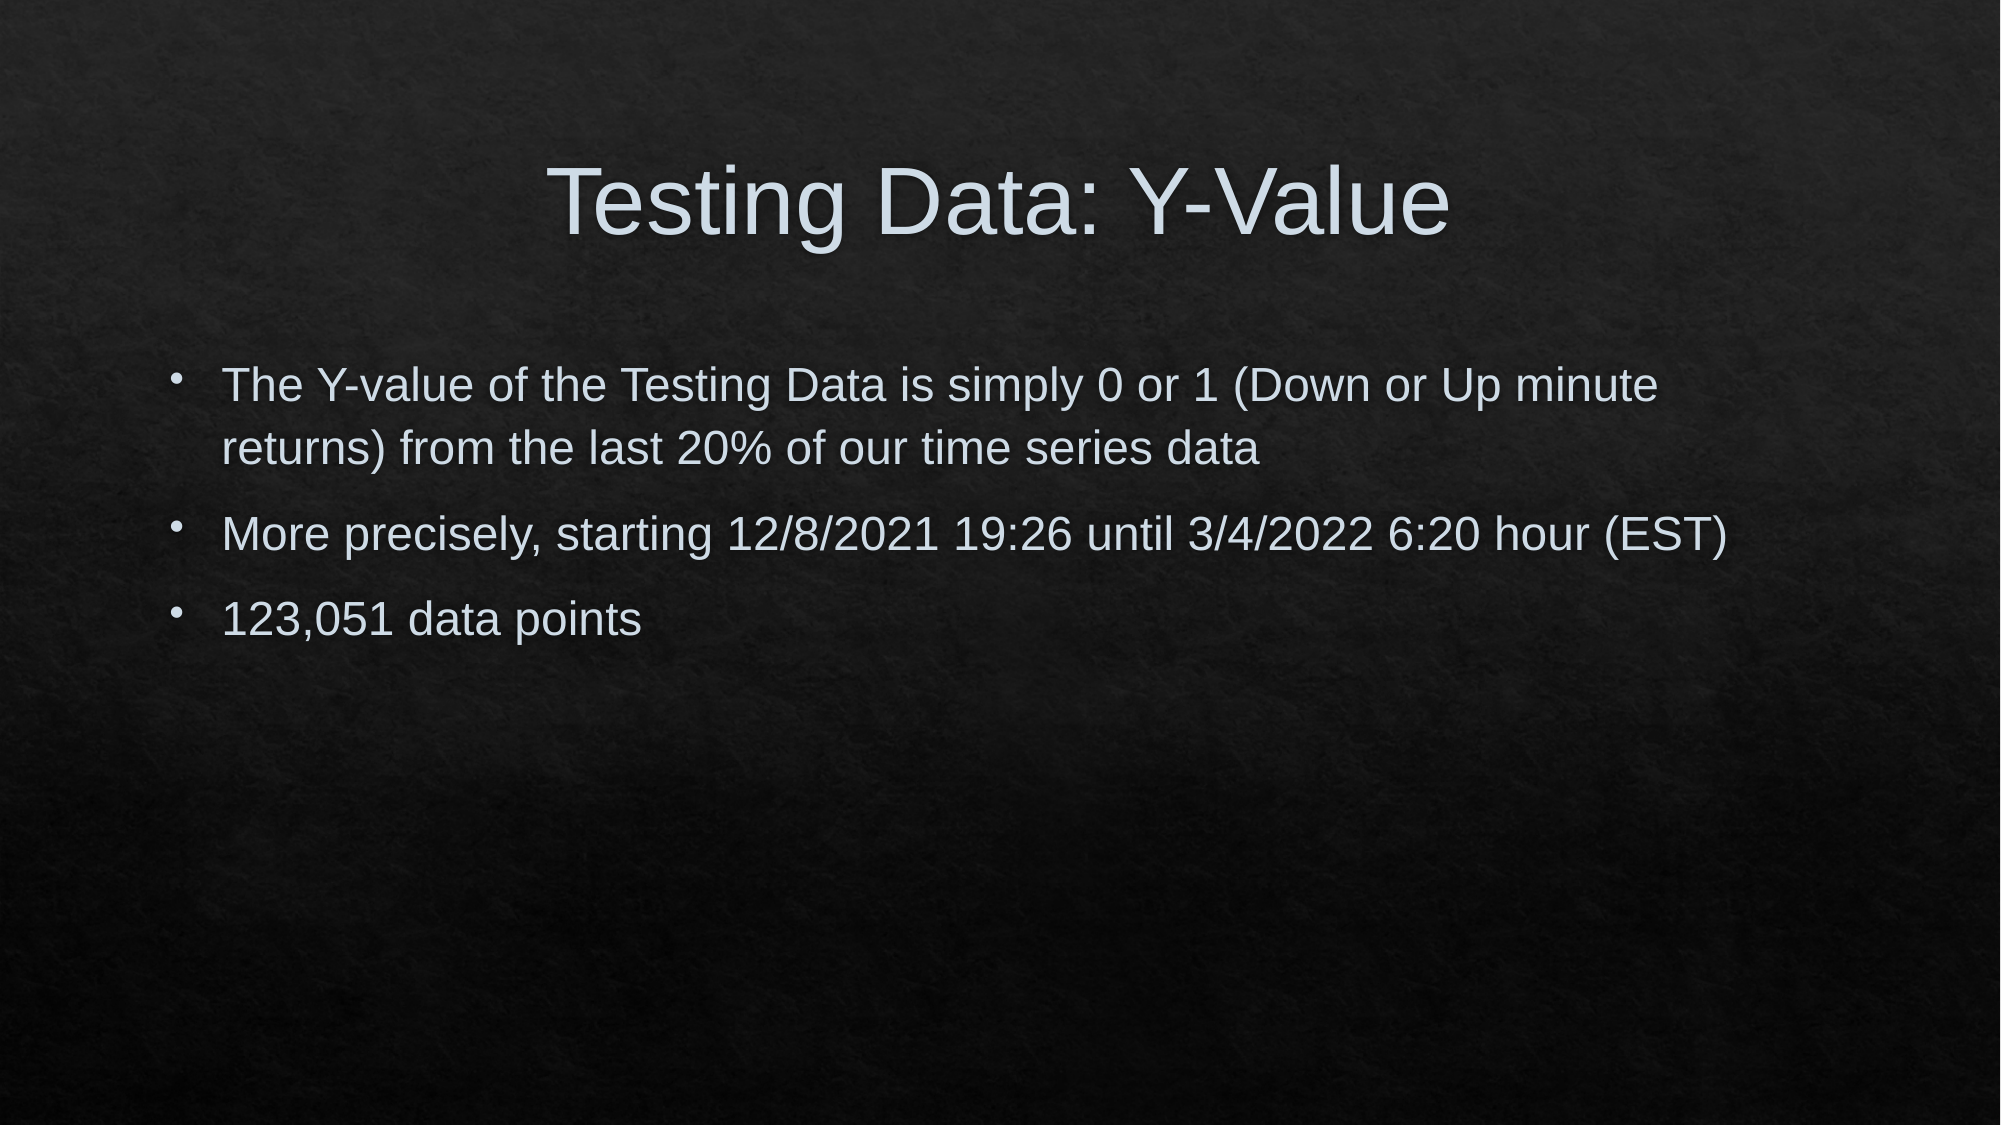

# Testing Data: Y-Value
The Y-value of the Testing Data is simply 0 or 1 (Down or Up minute returns) from the last 20% of our time series data
More precisely, starting 12/8/2021 19:26 until 3/4/2022 6:20 hour (EST)
123,051 data points